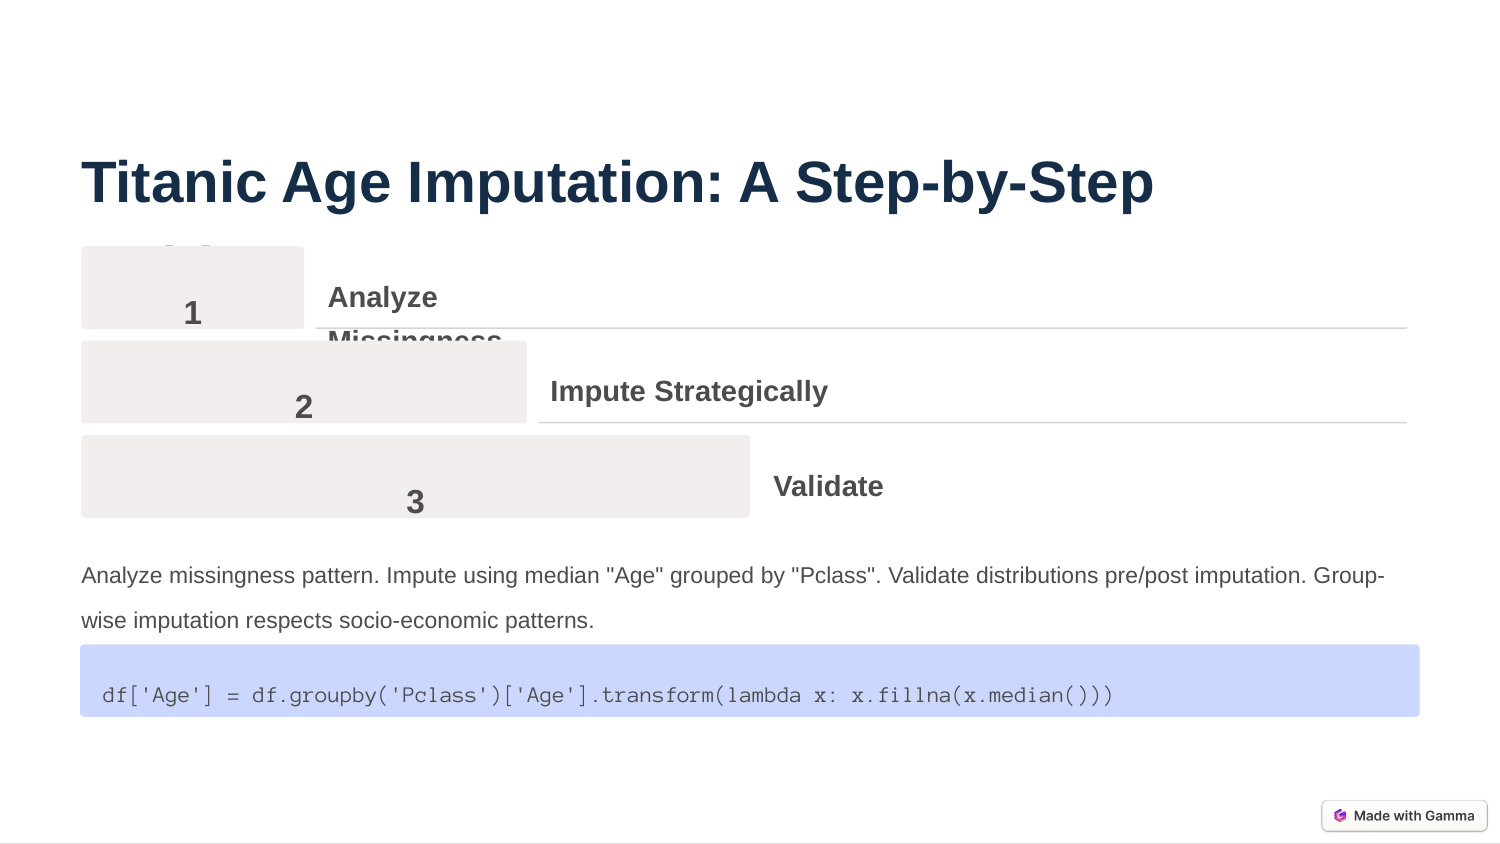

Titanic Age Imputation: A Step-by-Step Guide

1
Analyze Missingness

2
Impute Strategically

3
Validate
Analyze missingness pattern. Impute using median "Age" grouped by "Pclass". Validate distributions pre/post imputation. Group-wise imputation respects socio-economic patterns.

df['Age'] = df.groupby('Pclass')['Age'].transform(lambda x: x.fillna(x.median()))